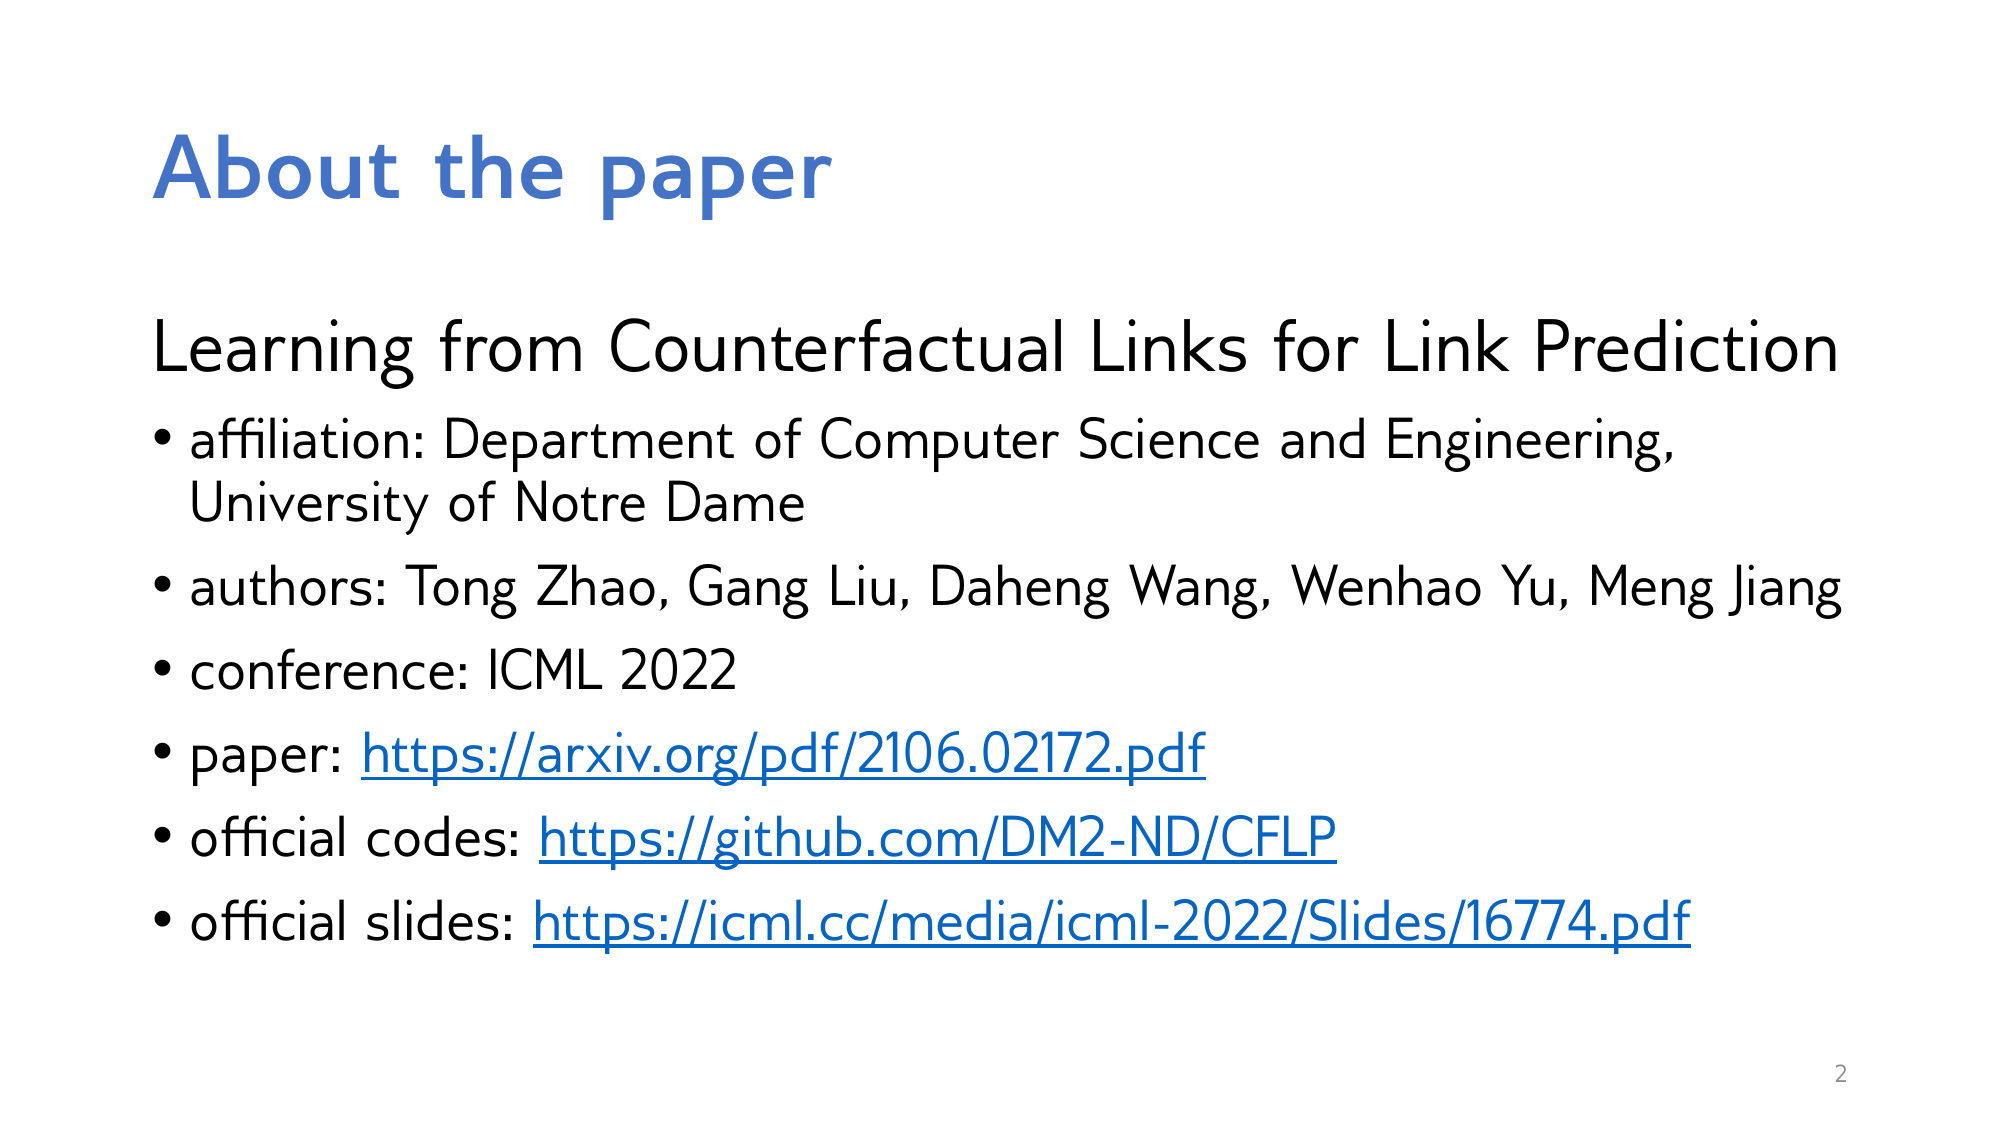

# About the paper
Learning from Counterfactual Links for Link Prediction
affiliation: Department of Computer Science and Engineering, University of Notre Dame
authors: Tong Zhao, Gang Liu, Daheng Wang, Wenhao Yu, Meng Jiang
conference: ICML 2022
paper: https://arxiv.org/pdf/2106.02172.pdf
official codes: https://github.com/DM2-ND/CFLP
official slides: https://icml.cc/media/icml-2022/Slides/16774.pdf

2